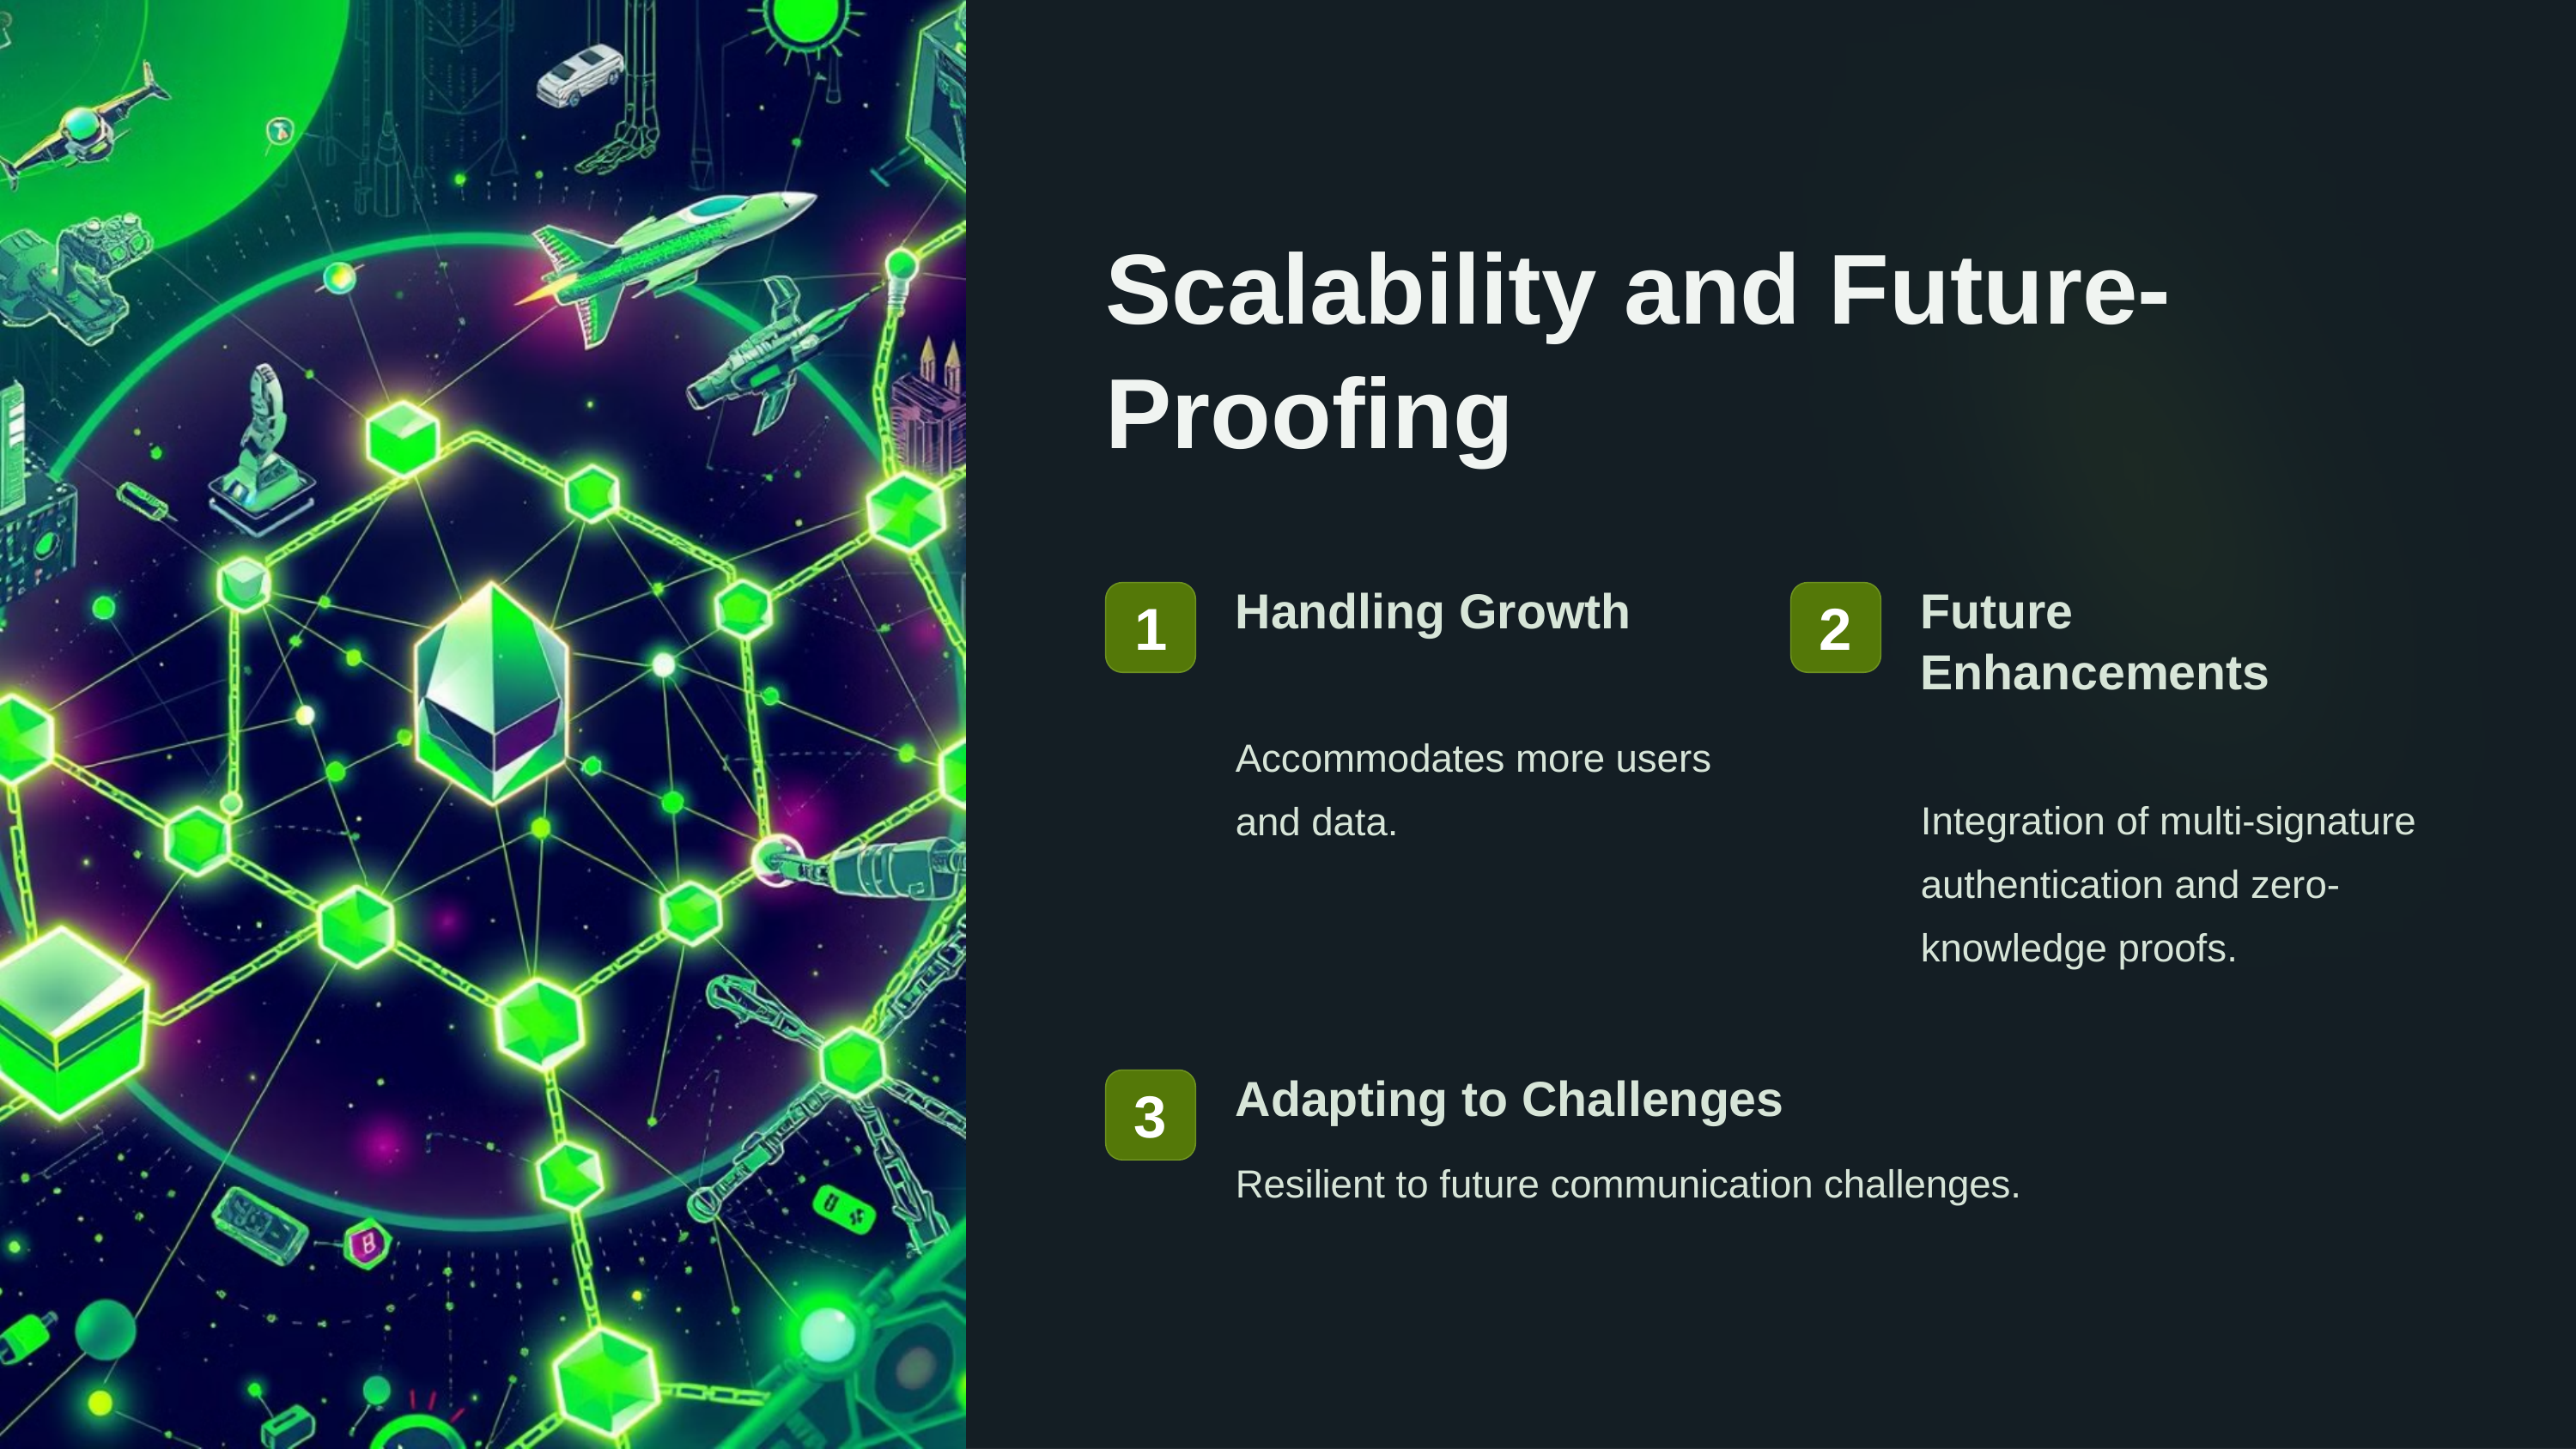

Scalability and Future-Proofing
Handling Growth
Future Enhancements

1
2
Accommodates more users and data.
Integration of multi-signature authentication and zero-knowledge proofs.
Adapting to Challenges

3
Resilient to future communication challenges.